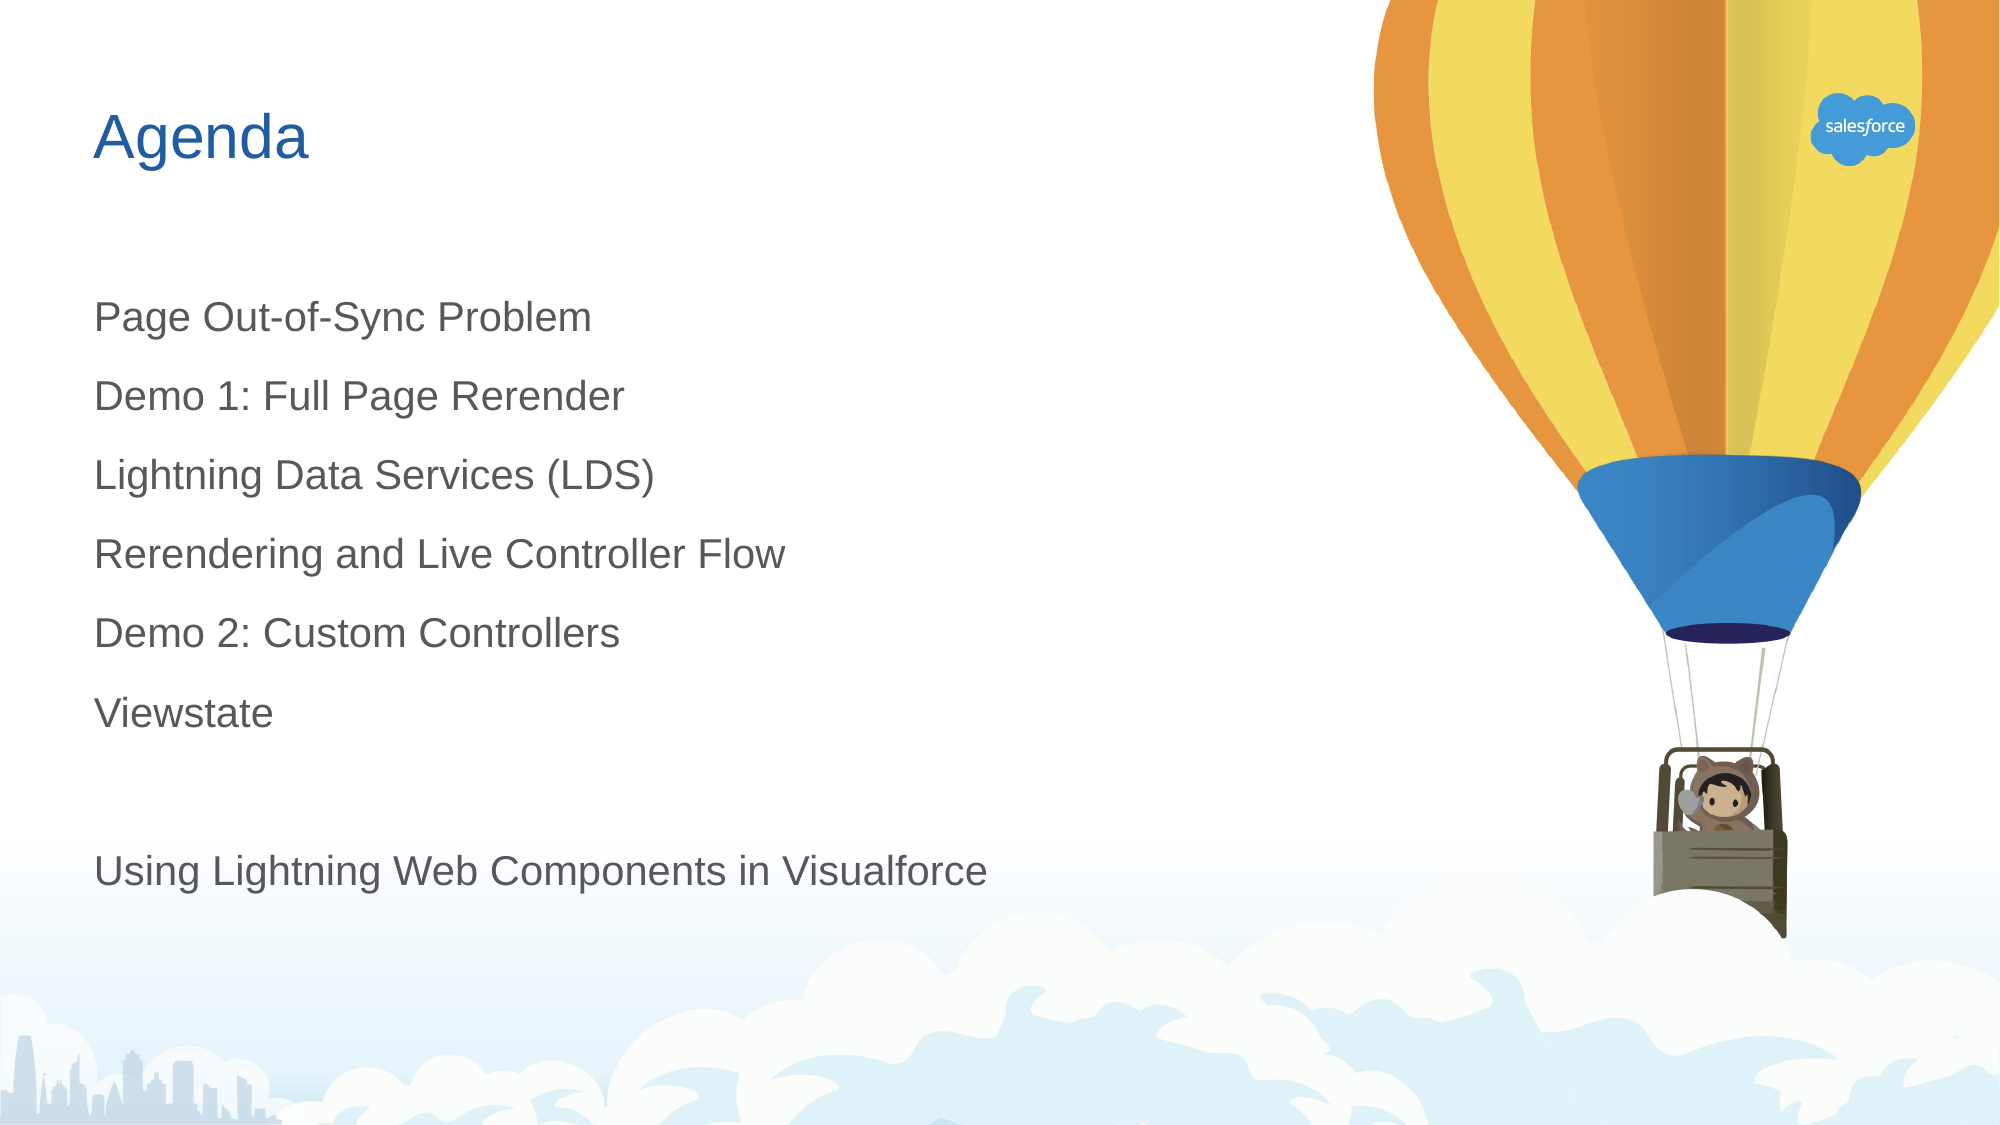

# Agenda

Page Out-of-Sync Problem
Demo 1: Full Page Rerender
Lightning Data Services (LDS)
Rerendering and Live Controller Flow
Demo 2: Custom Controllers
Viewstate

Using Lightning Web Components in Visualforce